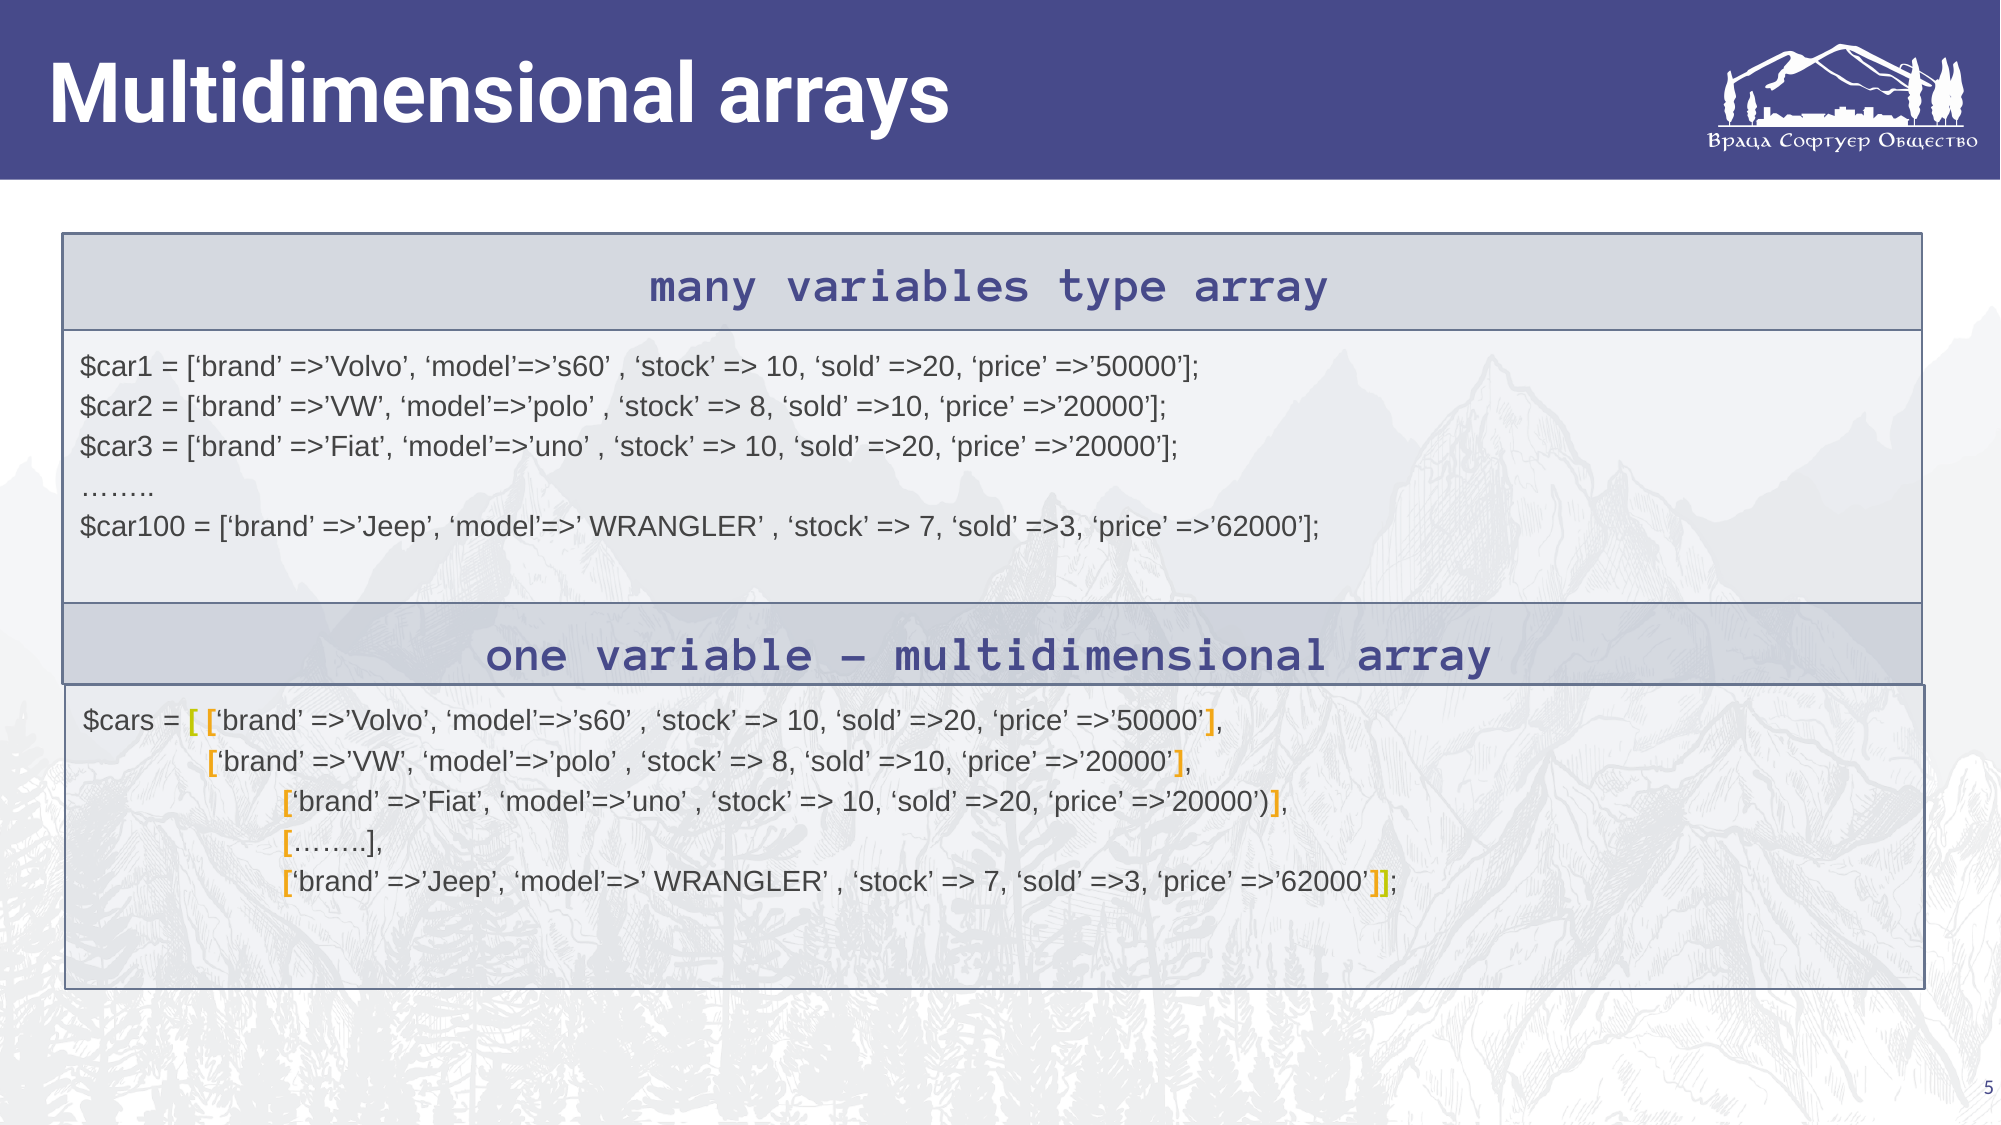

# Multidimensional arrays
many variables type array
$car1 = [‘brand’ =>’Volvo’, ‘model’=>’s60’ , ‘stock’ => 10, ‘sold’ =>20, ‘price’ =>’50000’];
$car2 = [‘brand’ =>’VW’, ‘model’=>’polo’ , ‘stock’ => 8, ‘sold’ =>10, ‘price’ =>’20000’];
$car3 = [‘brand’ =>’Fiat’, ‘model’=>’uno’ , ‘stock’ => 10, ‘sold’ =>20, ‘price’ =>’20000’];
……..
$car100 = [‘brand’ =>’Jeep’, ‘model’=>’ WRANGLER’ , ‘stock’ => 7, ‘sold’ =>3, ‘price’ =>’62000’];
one variable - multidimensional array
$cars = [ [‘brand’ =>’Volvo’, ‘model’=>’s60’ , ‘stock’ => 10, ‘sold’ =>20, ‘price’ =>’50000’],
      [‘brand’ =>’VW’, ‘model’=>’polo’ , ‘stock’ => 8, ‘sold’ =>10, ‘price’ =>’20000’],
	      [‘brand’ =>’Fiat’, ‘model’=>’uno’ , ‘stock’ => 10, ‘sold’ =>20, ‘price’ =>’20000’)],
	      [……..],
	      [‘brand’ =>’Jeep’, ‘model’=>’ WRANGLER’ , ‘stock’ => 7, ‘sold’ =>3, ‘price’ =>’62000’]];

5